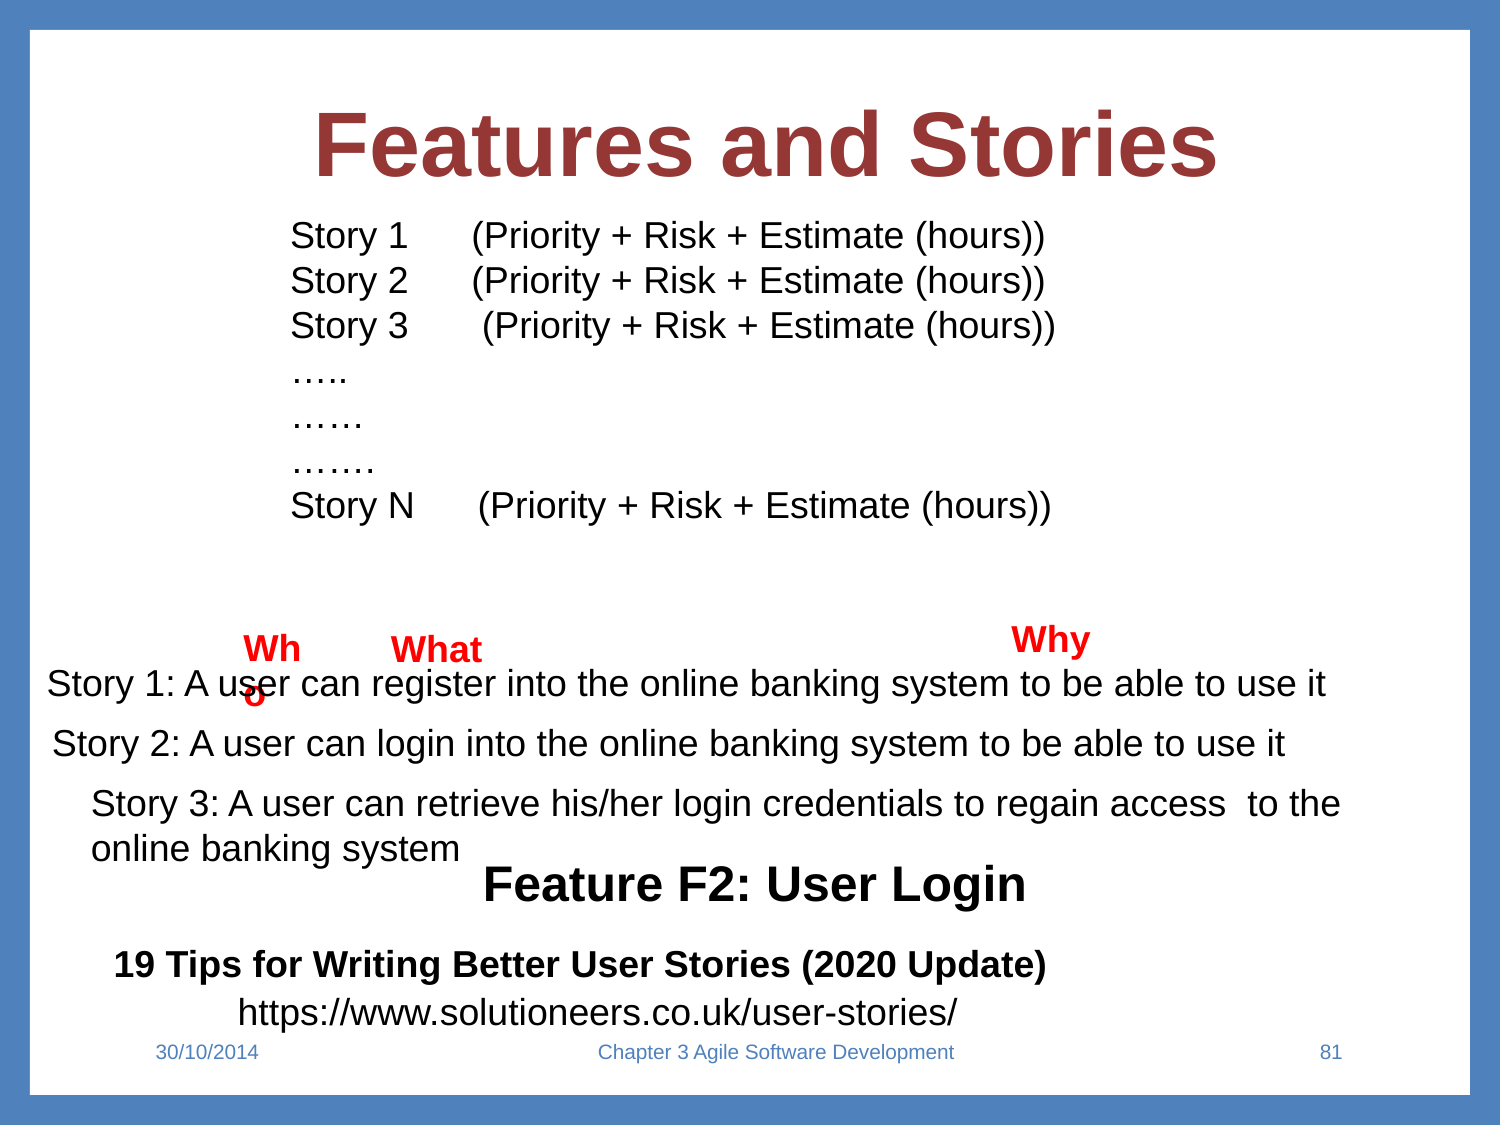

# Features and Stories
Story 1      (Priority + Risk + Estimate (hours))
Story 2      (Priority + Risk + Estimate (hours))
Story 3       (Priority + Risk + Estimate (hours))
…..
……
…….
Story N      (Priority + Risk + Estimate (hours))
Why
Who
What
Story 1: A user can register into the online banking system to be able to use it
Story 2: A user can login into the online banking system to be able to use it
Story 3: A user can retrieve his/her login credentials to regain access  to the online banking system
Feature F2: User Login
19 Tips for Writing Better User Stories (2020 Update)
https://www.solutioneers.co.uk/user-stories/
30/10/2014
Chapter 3 Agile Software Development
81